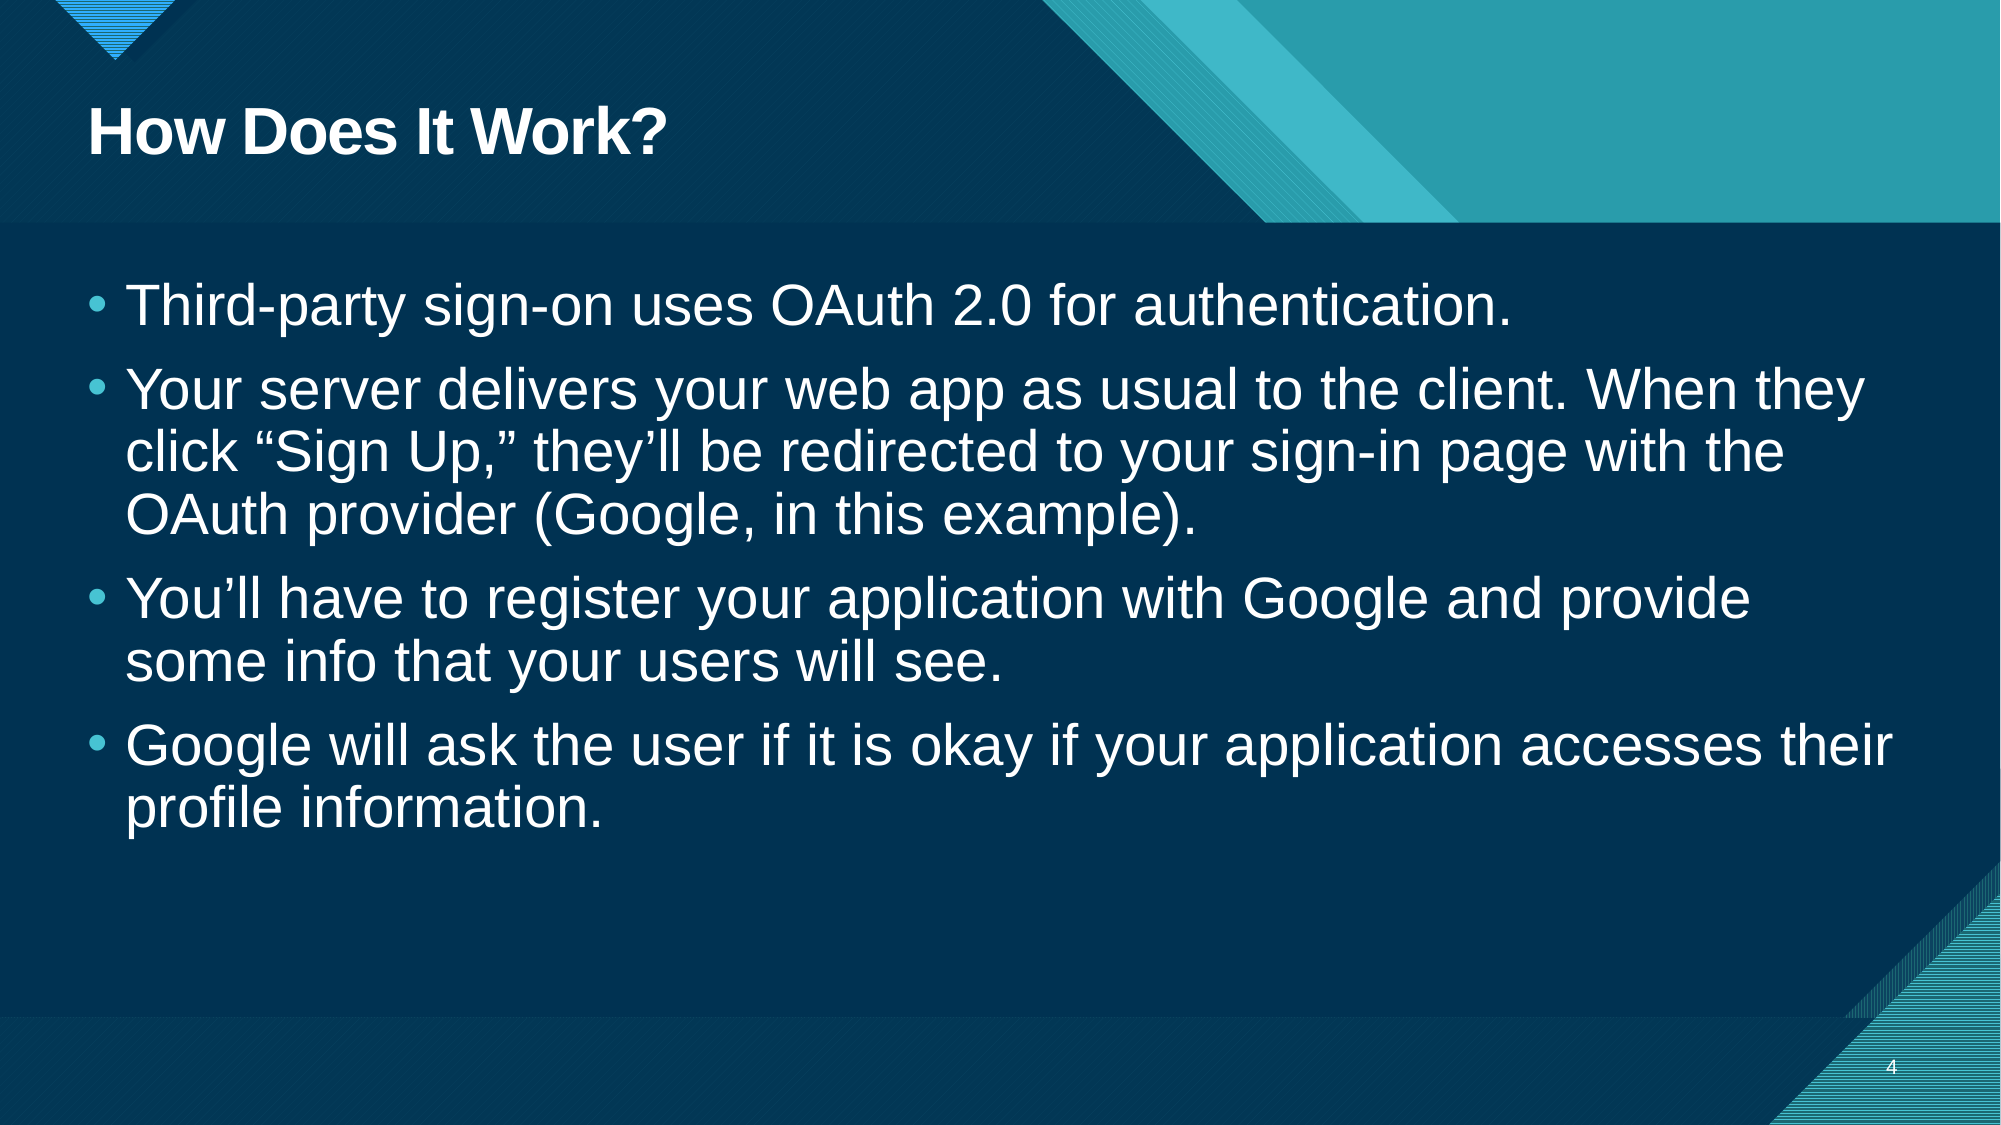

# How Does It Work?
Third-party sign-on uses OAuth 2.0 for authentication.
Your server delivers your web app as usual to the client. When they click “Sign Up,” they’ll be redirected to your sign-in page with the OAuth provider (Google, in this example).
You’ll have to register your application with Google and provide some info that your users will see.
Google will ask the user if it is okay if your application accesses their profile information.
4